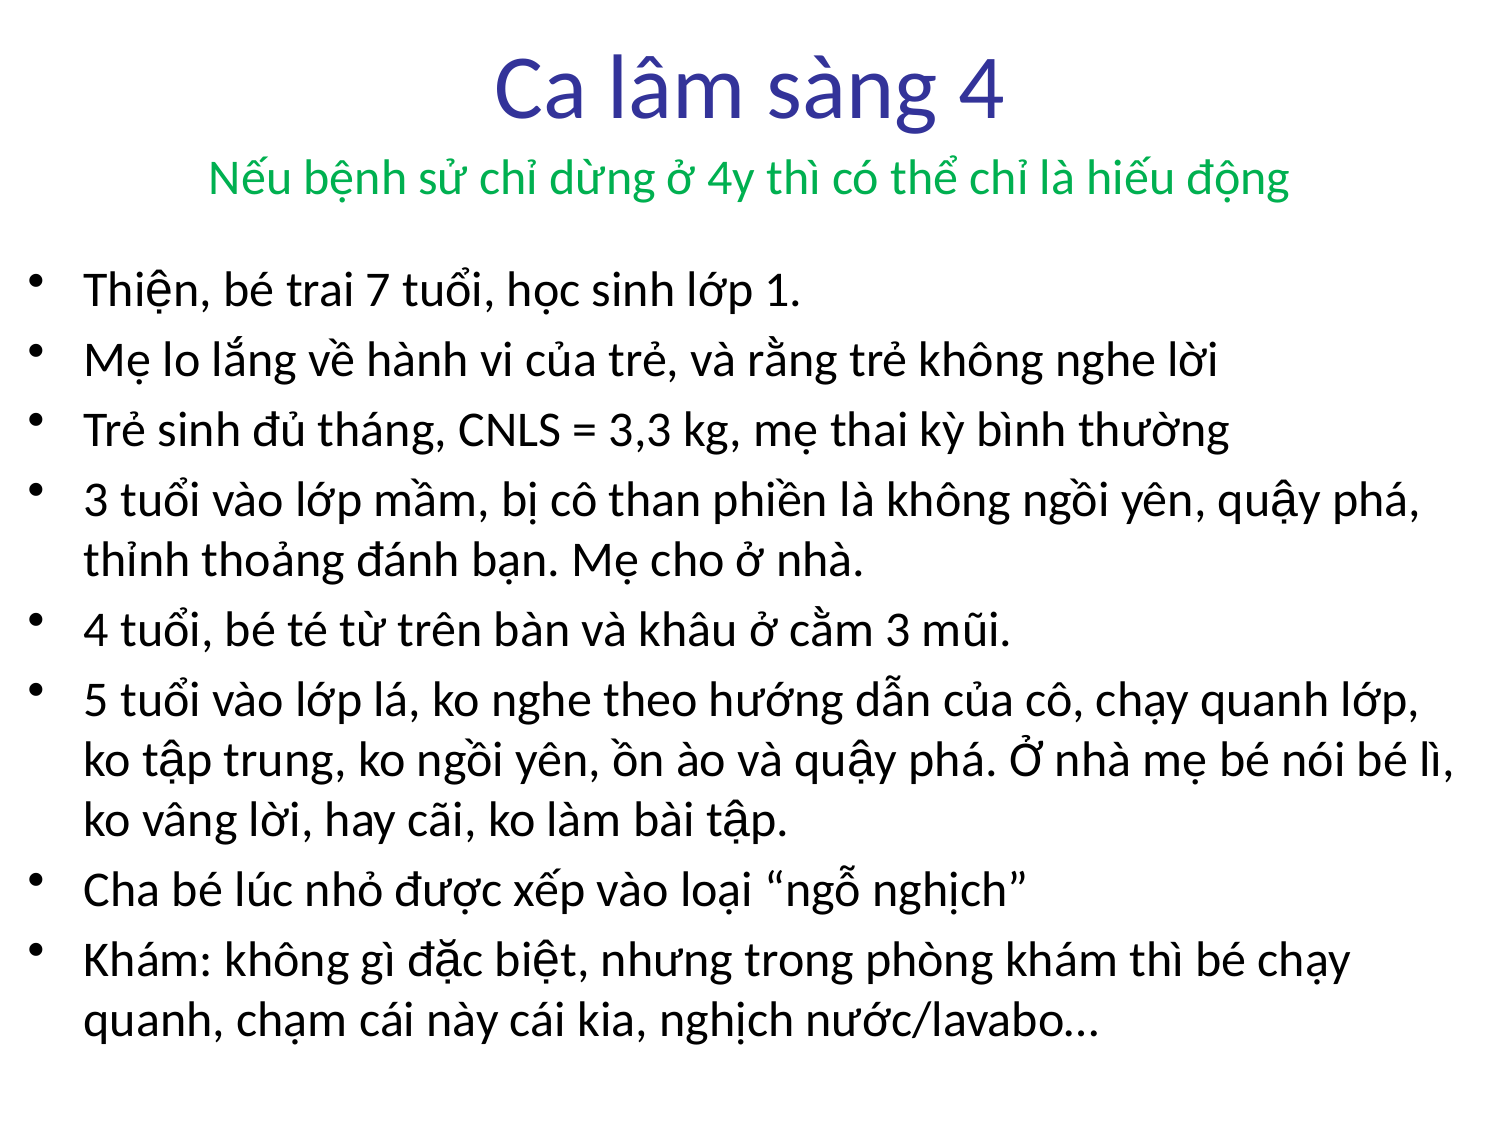

# Ca lâm sàng 4
Nếu bệnh sử chỉ dừng ở 4y thì có thể chỉ là hiếu động
Thiện, bé trai 7 tuổi, học sinh lớp 1.
Mẹ lo lắng về hành vi của trẻ, và rằng trẻ không nghe lời
Trẻ sinh đủ tháng, CNLS = 3,3 kg, mẹ thai kỳ bình thường
3 tuổi vào lớp mầm, bị cô than phiền là không ngồi yên, quậy phá, thỉnh thoảng đánh bạn. Mẹ cho ở nhà.
4 tuổi, bé té từ trên bàn và khâu ở cằm 3 mũi.
5 tuổi vào lớp lá, ko nghe theo hướng dẫn của cô, chạy quanh lớp, ko tập trung, ko ngồi yên, ồn ào và quậy phá. Ở nhà mẹ bé nói bé lì, ko vâng lời, hay cãi, ko làm bài tập.
Cha bé lúc nhỏ được xếp vào loại “ngỗ nghịch”
Khám: không gì đặc biệt, nhưng trong phòng khám thì bé chạy quanh, chạm cái này cái kia, nghịch nước/lavabo…